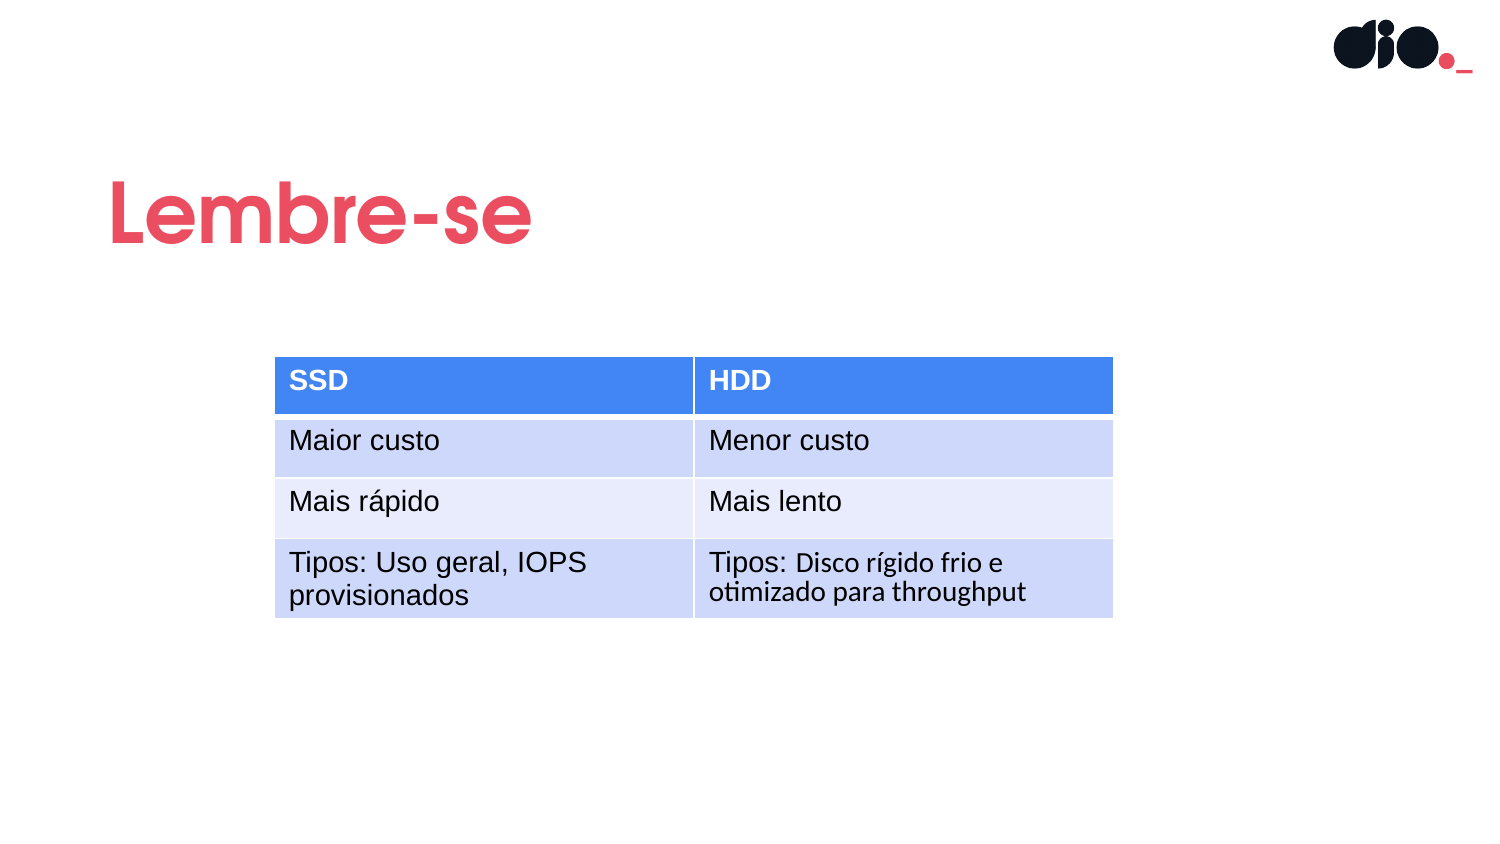

Lembre-se
| SSD | HDD |
| --- | --- |
| Maior custo | Menor custo |
| Mais rápido | Mais lento |
| Tipos: Uso geral, IOPS provisionados | Tipos: Disco rígido frio e otimizado para throughput |